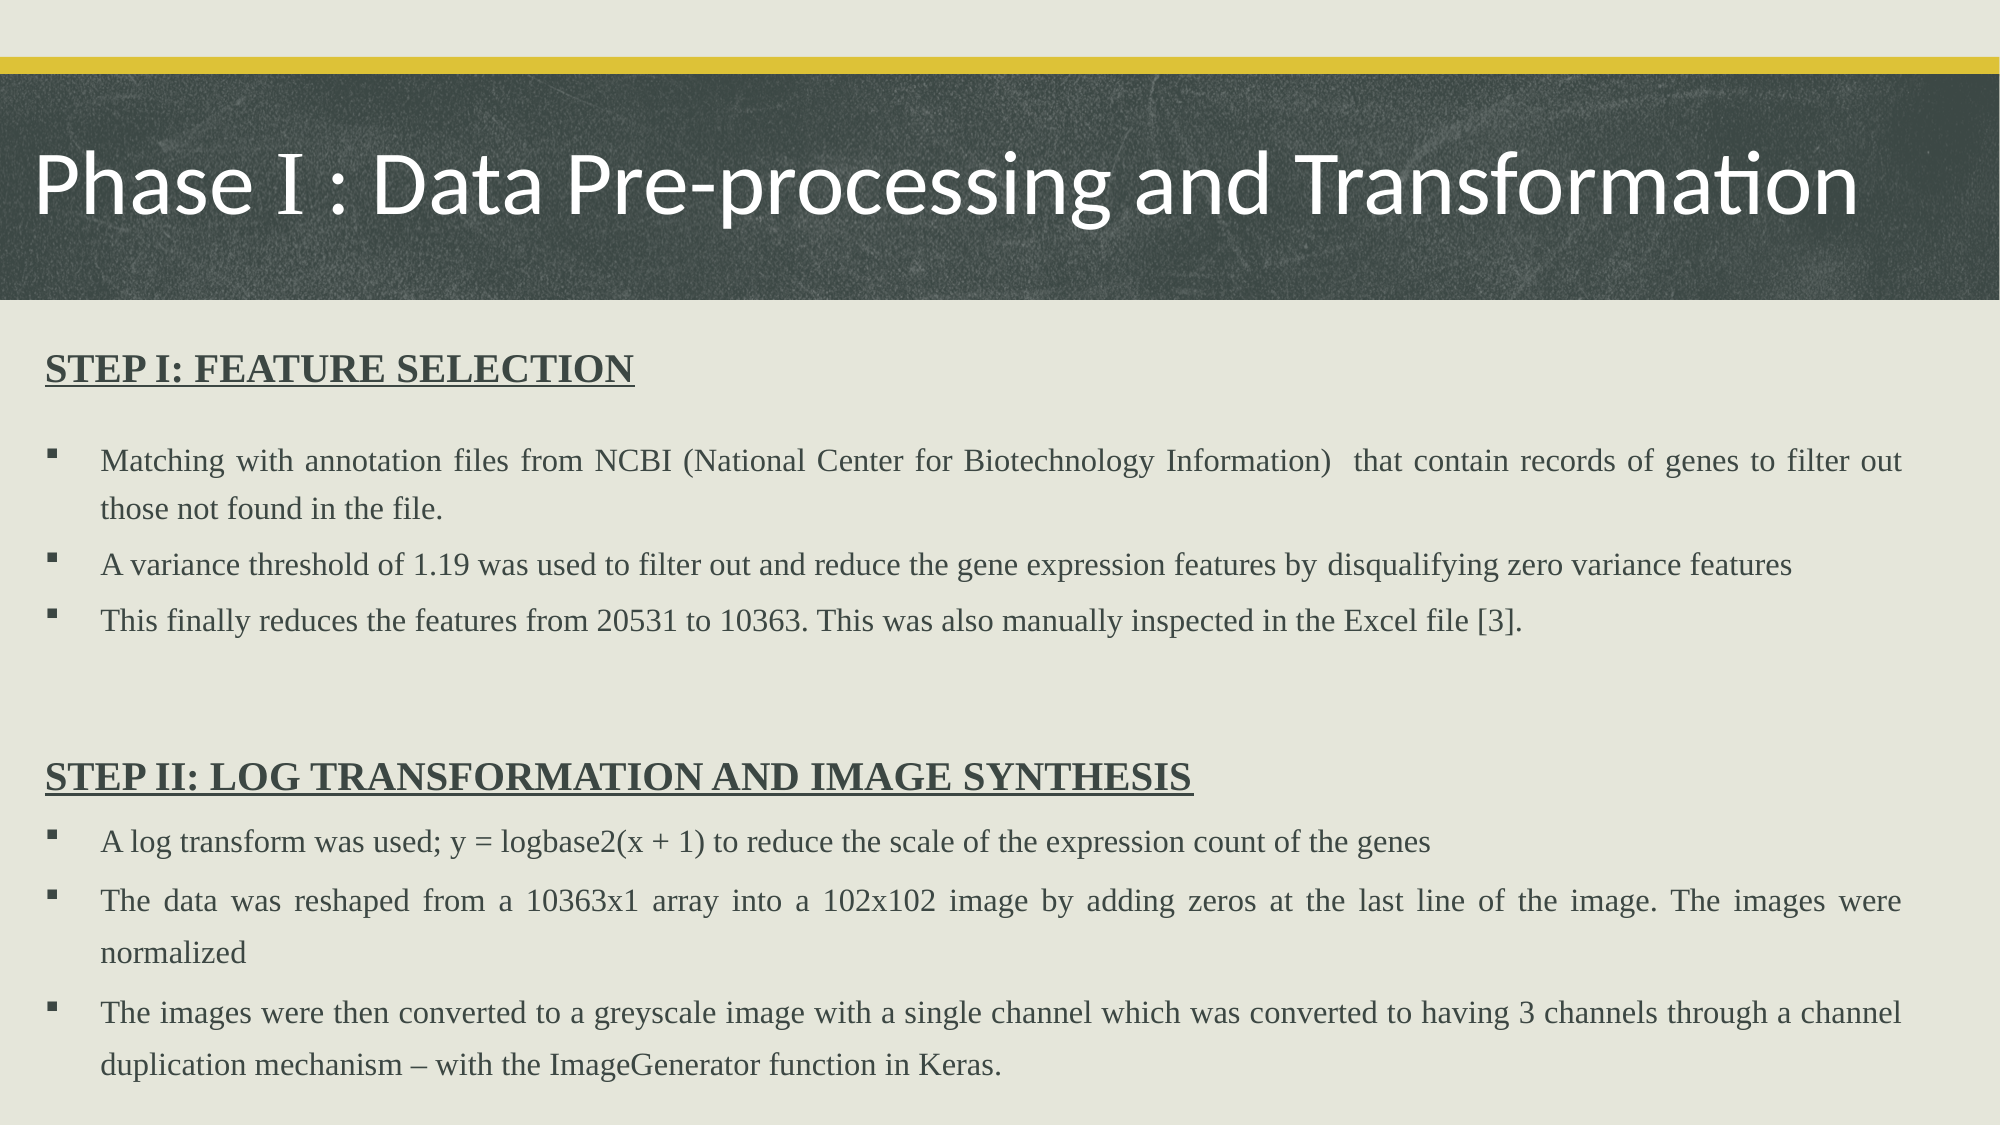

Phase I : Data Pre-processing and Transformation
STEP I: FEATURE SELECTION

Matching with annotation files from NCBI (National Center for Biotechnology Information)  that contain records of genes to filter out those not found in the file.
A variance threshold of 1.19 was used to filter out and reduce the gene expression features by disqualifying zero variance features
This finally reduces the features from 20531 to 10363. This was also manually inspected in the Excel file [3].

STEP II: LOG TRANSFORMATION AND IMAGE SYNTHESIS
A log transform was used; y = logbase2(x + 1) to reduce the scale of the expression count of the genes
The data was reshaped from a 10363x1 array into a 102x102 image by adding zeros at the last line of the image. The images were normalized
The images were then converted to a greyscale image with a single channel which was converted to having 3 channels through a channel duplication mechanism – with the ImageGenerator function in Keras.